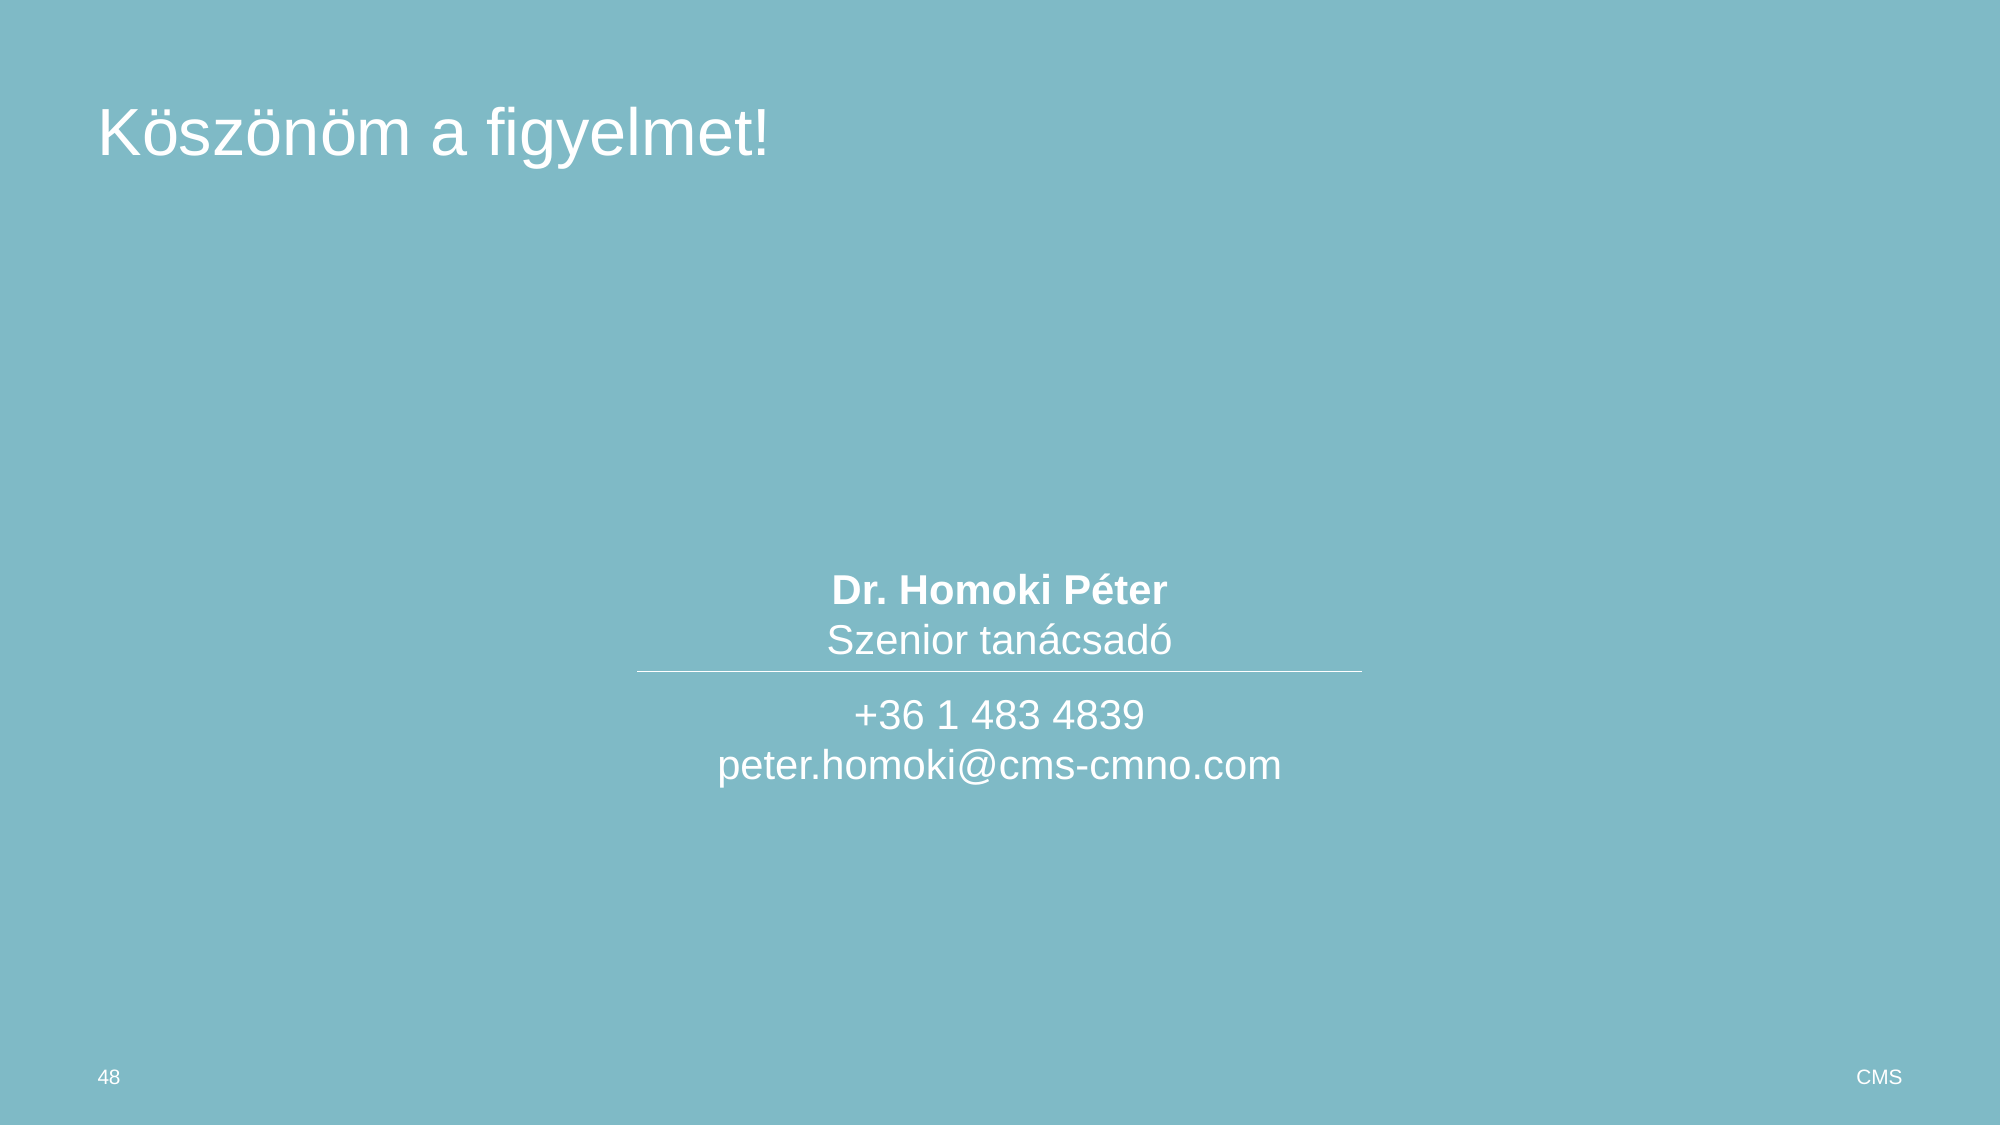

# Köszönöm a figyelmet!
Dr. Homoki Péter
Szenior tanácsadó
+36 1 483 4839
peter.homoki@cms-cmno.com
48